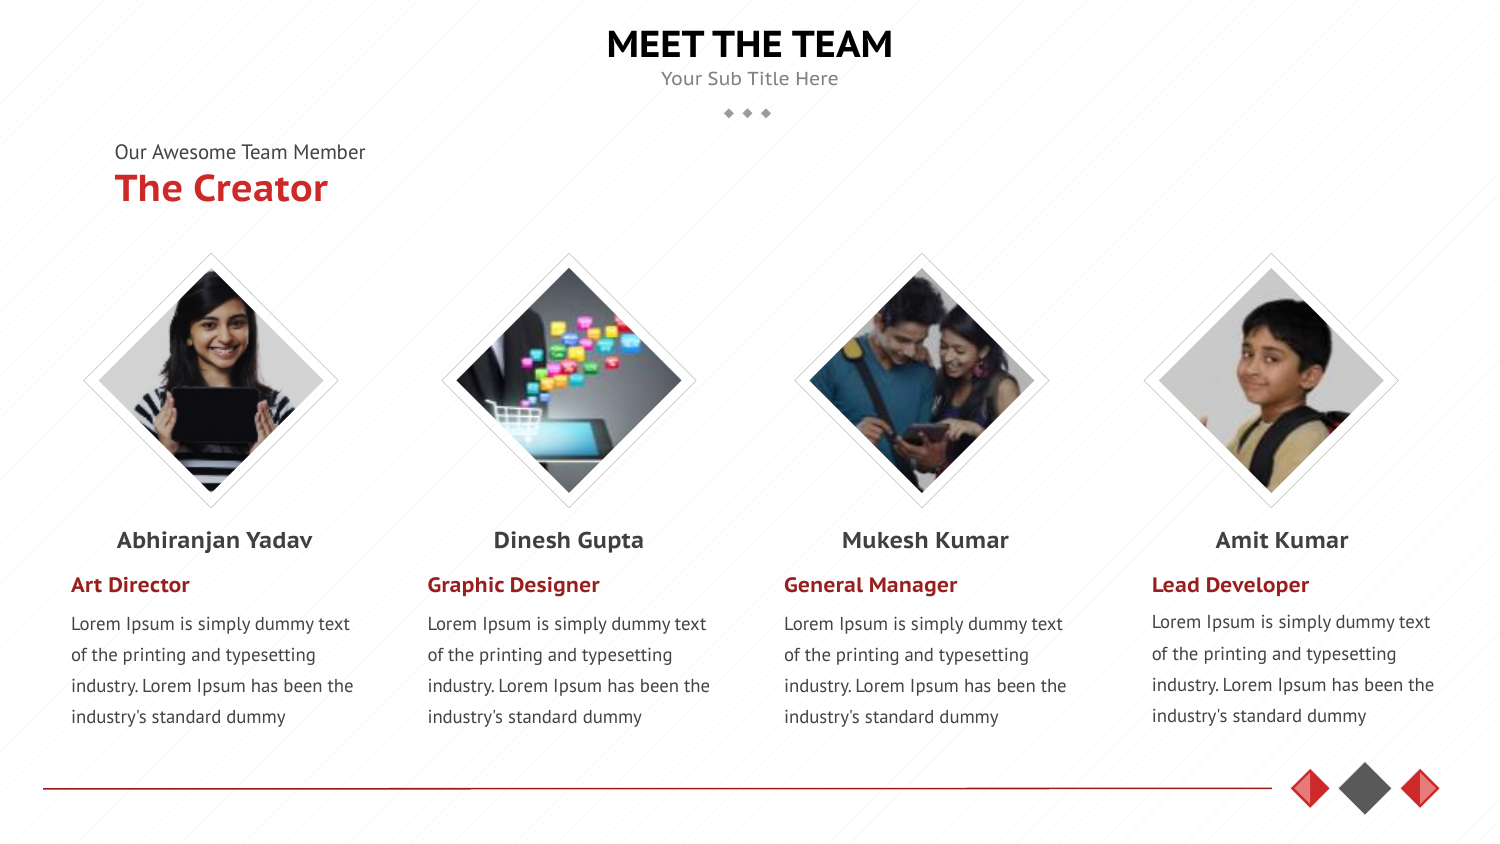

# MEET THE TEAM
Our Awesome Team Member
The Creator

Abhiranjan Yadav
Dinesh Gupta
Mukesh Kumar
Amit Kumar
Art Director
Lorem Ipsum is simply dummy text of the printing and typesetting industry. Lorem Ipsum has been the industry's standard dummy
Graphic Designer
Lorem Ipsum is simply dummy text of the printing and typesetting industry. Lorem Ipsum has been the industry's standard dummy
General Manager
Lorem Ipsum is simply dummy text of the printing and typesetting industry. Lorem Ipsum has been the industry's standard dummy
Lead Developer
Lorem Ipsum is simply dummy text of the printing and typesetting industry. Lorem Ipsum has been the industry's standard dummy
10